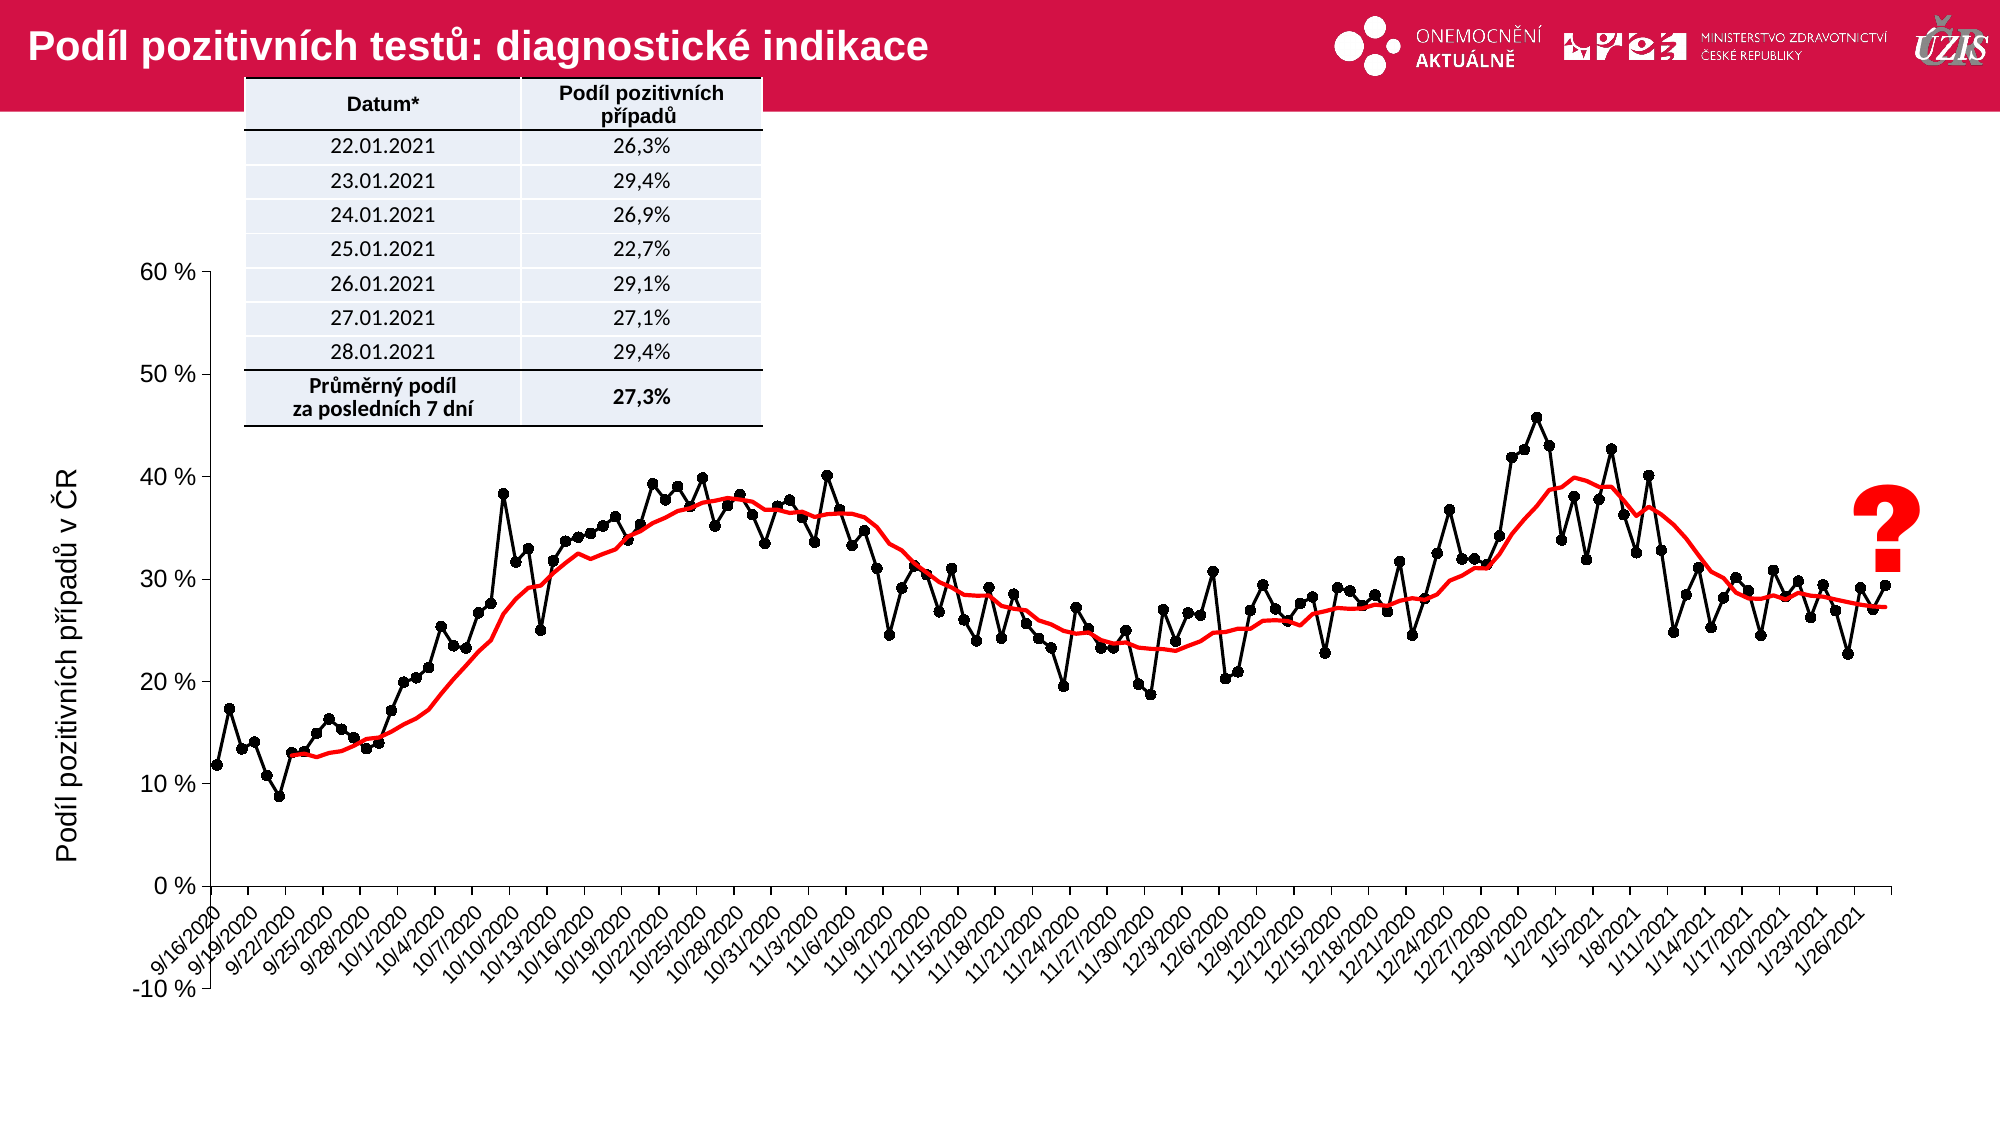

# Podíl pozitivních testů: diagnostické indikace
| Datum\* | Podíl pozitivních případů |
| --- | --- |
| 22.01.2021 | 26,3% |
| 23.01.2021 | 29,4% |
| 24.01.2021 | 26,9% |
| 25.01.2021 | 22,7% |
| 26.01.2021 | 29,1% |
| 27.01.2021 | 27,1% |
| 28.01.2021 | 29,4% |
| Průměrný podíl za posledních 7 dní | 27,3% |

### Chart

| Category | % pozitivních |
|---|---|
| 44090 | 0.11842430229686342 |
| 44091 | 0.17359256489691272 |
| 44092 | 0.13420601908490334 |
| 44093 | 0.14098360655737704 |
| 44094 | 0.1081445523193096 |
| 44095 | 0.08786491127647396 |
| 44096 | 0.13046815042210283 |
| 44097 | 0.1314621814054277 |
| 44098 | 0.14939235253433455 |
| 44099 | 0.16333043225993618 |
| 44100 | 0.15344062153163152 |
| 44101 | 0.14501061571125265 |
| 44102 | 0.13432471964895173 |
| 44103 | 0.13990523822058437 |
| 44104 | 0.1715522329333071 |
| 44105 | 0.19935111751982695 |
| 44106 | 0.20355397601066194 |
| 44107 | 0.21376433785192908 |
| 44108 | 0.2536976685886187 |
| 44109 | 0.23486192044590828 |
| 44110 | 0.2325999486345347 |
| 44111 | 0.2670698710806939 |
| 44112 | 0.2762688188731957 |
| 44113 | 0.383262039464606 |
| 44114 | 0.31661789930380385 |
| 44115 | 0.32976149325959214 |
| 44116 | 0.2501089799476896 |
| 44117 | 0.3177366702937976 |
| 44118 | 0.3370060004138216 |
| 44119 | 0.34091756807161505 |
| 44120 | 0.3445958472376715 |
| 44121 | 0.35185078909612627 |
| 44122 | 0.36088009264133064 |
| 44123 | 0.33825126141661876 |
| 44124 | 0.35341178462580425 |
| 44125 | 0.3930171481538699 |
| 44126 | 0.37731130645650196 |
| 44127 | 0.3905190181750047 |
| 44128 | 0.37089278434569917 |
| 44129 | 0.3987665341231843 |
| 44130 | 0.3518849155741468 |
| 44131 | 0.37181902250231186 |
| 44132 | 0.38247078464106843 |
| 44133 | 0.3628533300982652 |
| 44134 | 0.33480670735985407 |
| 44135 | 0.3711908810957393 |
| 44136 | 0.3772156255377732 |
| 44137 | 0.3600087580053643 |
| 44138 | 0.336086672557532 |
| 44139 | 0.40129879713674266 |
| 44140 | 0.3678583878839524 |
| 44141 | 0.33267109100900366 |
| 44142 | 0.3472386977725056 |
| 44143 | 0.3106226105953031 |
| 44144 | 0.24544365264551932 |
| 44145 | 0.2912488174077578 |
| 44146 | 0.31292446472082536 |
| 44147 | 0.3043377271935428 |
| 44148 | 0.26805617476593846 |
| 44149 | 0.31027580071174377 |
| 44150 | 0.2602221696998345 |
| 44151 | 0.2396818572656922 |
| 44152 | 0.2918199523912573 |
| 44153 | 0.24232035106966537 |
| 44154 | 0.2853098044380062 |
| 44155 | 0.2565112262521589 |
| 44156 | 0.24210020425327405 |
| 44157 | 0.23288943945493962 |
| 44158 | 0.1952941176470588 |
| 44159 | 0.27233743409490335 |
| 44160 | 0.25136433982243217 |
| 44161 | 0.23277757420300477 |
| 44162 | 0.2327609702916326 |
| 44163 | 0.24983108108108107 |
| 44164 | 0.19745222929936307 |
| 44165 | 0.1870748299319728 |
| 44166 | 0.2701930501930502 |
| 44167 | 0.23927946324387397 |
| 44168 | 0.26699413722072574 |
| 44169 | 0.26477377654662976 |
| 44170 | 0.30754327047274604 |
| 44171 | 0.20282648521329494 |
| 44172 | 0.20945074343132594 |
| 44173 | 0.26946546253356113 |
| 44174 | 0.29430226943505555 |
| 44175 | 0.2709238617041375 |
| 44176 | 0.25915396861496476 |
| 44177 | 0.276236683894104 |
| 44178 | 0.28255182129201045 |
| 44179 | 0.22792937399678972 |
| 44180 | 0.2915912291289479 |
| 44181 | 0.2883574633424303 |
| 44182 | 0.2740834019470141 |
| 44183 | 0.2844781205164993 |
| 44184 | 0.268231473280189 |
| 44185 | 0.3171192101059968 |
| 44186 | 0.24530843552582682 |
| 44187 | 0.280911659999266 |
| 44188 | 0.32525780010576416 |
| 44189 | 0.3676943699731903 |
| 44190 | 0.31954225352112675 |
| 44191 | 0.3196647710266387 |
| 44192 | 0.31428196032058864 |
| 44193 | 0.34218540080609045 |
| 44194 | 0.4189592993302421 |
| 44195 | 0.42636113025499656 |
| 44196 | 0.4577354807223036 |
| 44197 | 0.43014043932301044 |
| 44198 | 0.33815433423532704 |
| 44199 | 0.3807480645462177 |
| 44200 | 0.3190348525469169 |
| 44201 | 0.3779980715921417 |
| 44202 | 0.426882776686313 |
| 44203 | 0.36287917737789205 |
| 44204 | 0.32569348127600556 |
| 44205 | 0.4011647824597465 |
| 44206 | 0.3281485780615206 |
| 44207 | 0.24806794705027163 |
| 44208 | 0.2846674182638106 |
| 44209 | 0.3111725933761901 |
| 44210 | 0.2526185226019846 |
| 44211 | 0.2816409530966801 |
| 44212 | 0.3012955182072829 |
| 44213 | 0.28858154832180805 |
| 44214 | 0.24497119652469543 |
| 44215 | 0.3086070989201258 |
| 44216 | 0.28281158856698424 |
| 44217 | 0.2980520211687873 |
| 44218 | 0.26251778420303823 |
| 44219 | 0.29432698346242414 |
| 44220 | 0.26927157001414426 |
| 44221 | 0.2267967634459781 |
| 44222 | 0.29139595322071654 |
| 44223 | 0.27056925558884537 |
| 44224 | 0.2938059661950935 |
?
Podíl pozitivních případů v ČR